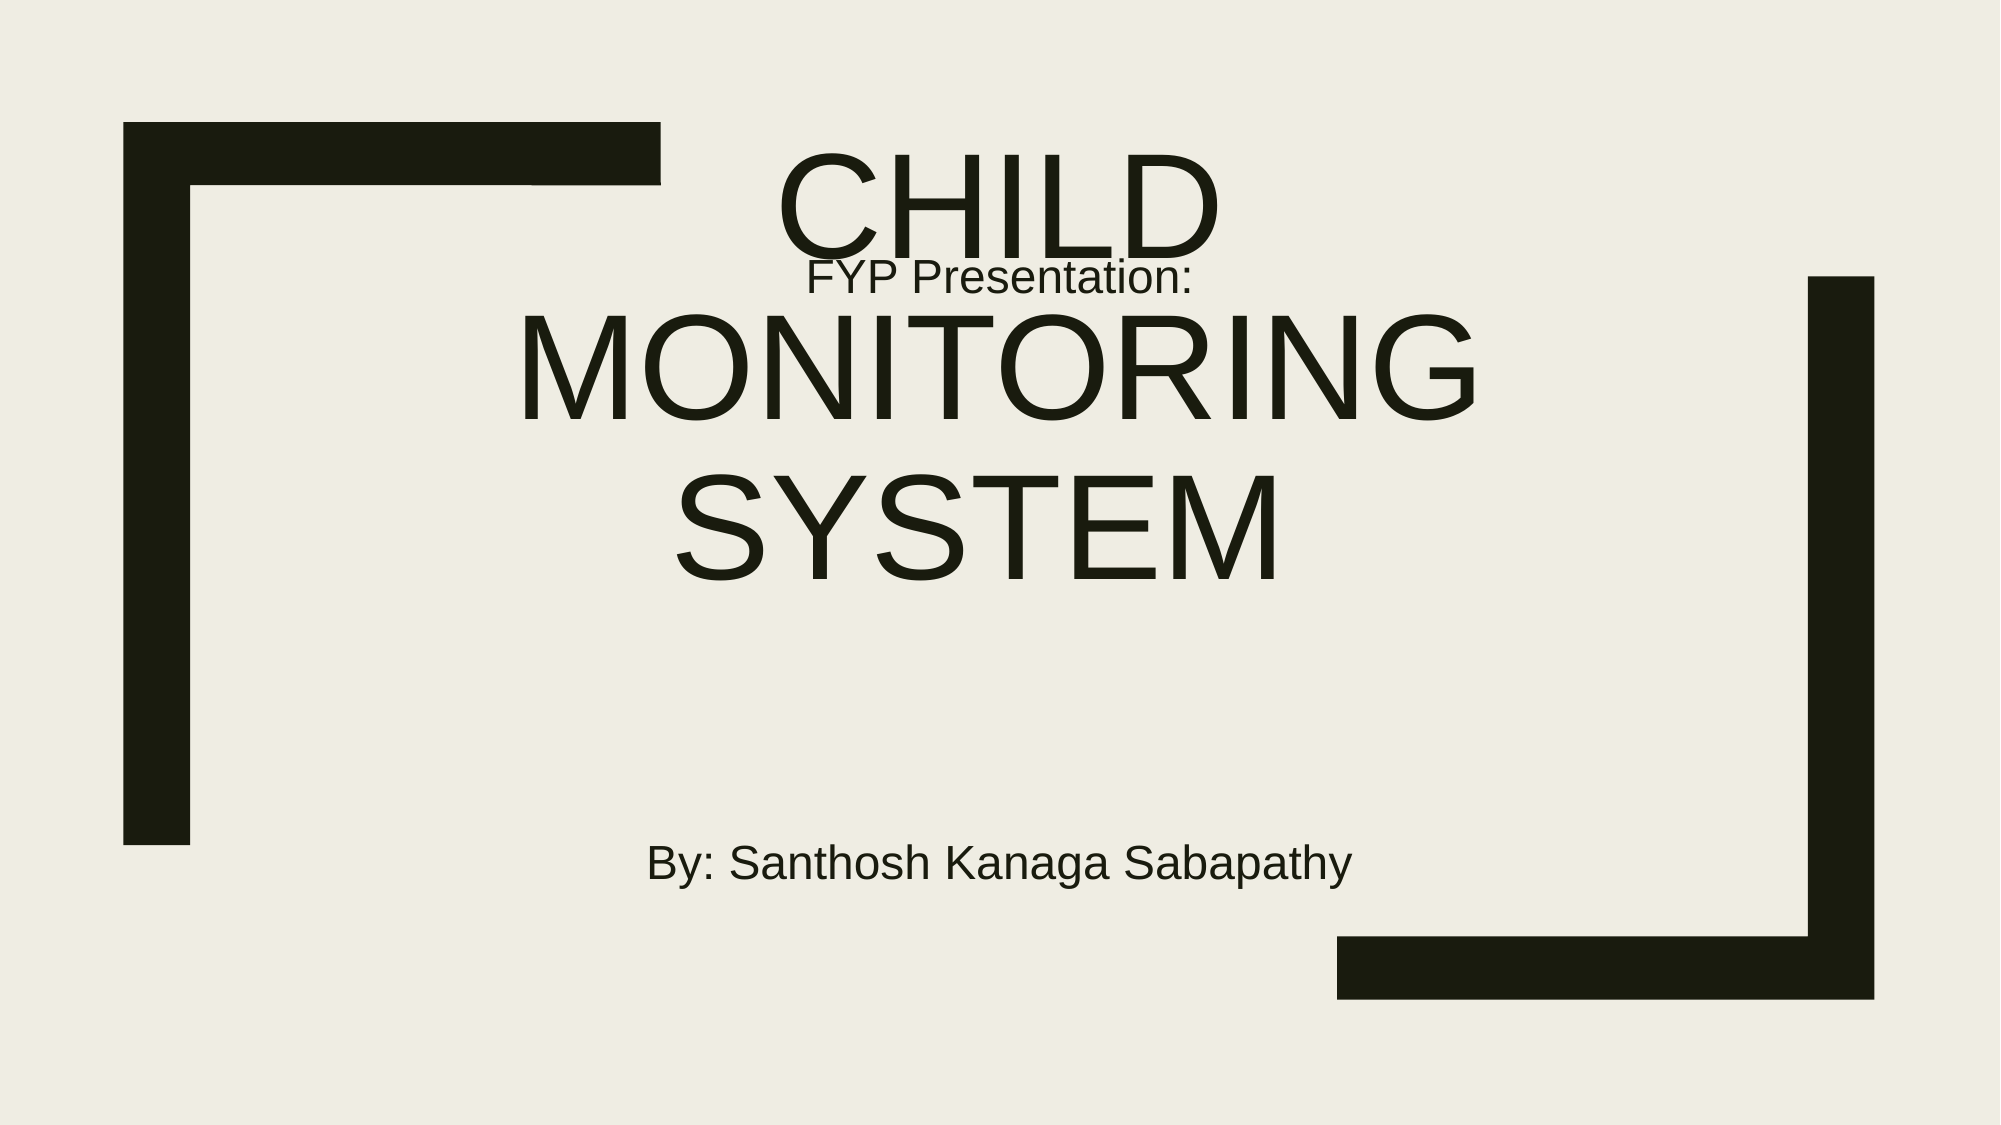

FYP Presentation:
# Child Monitoring System
By: Santhosh Kanaga Sabapathy